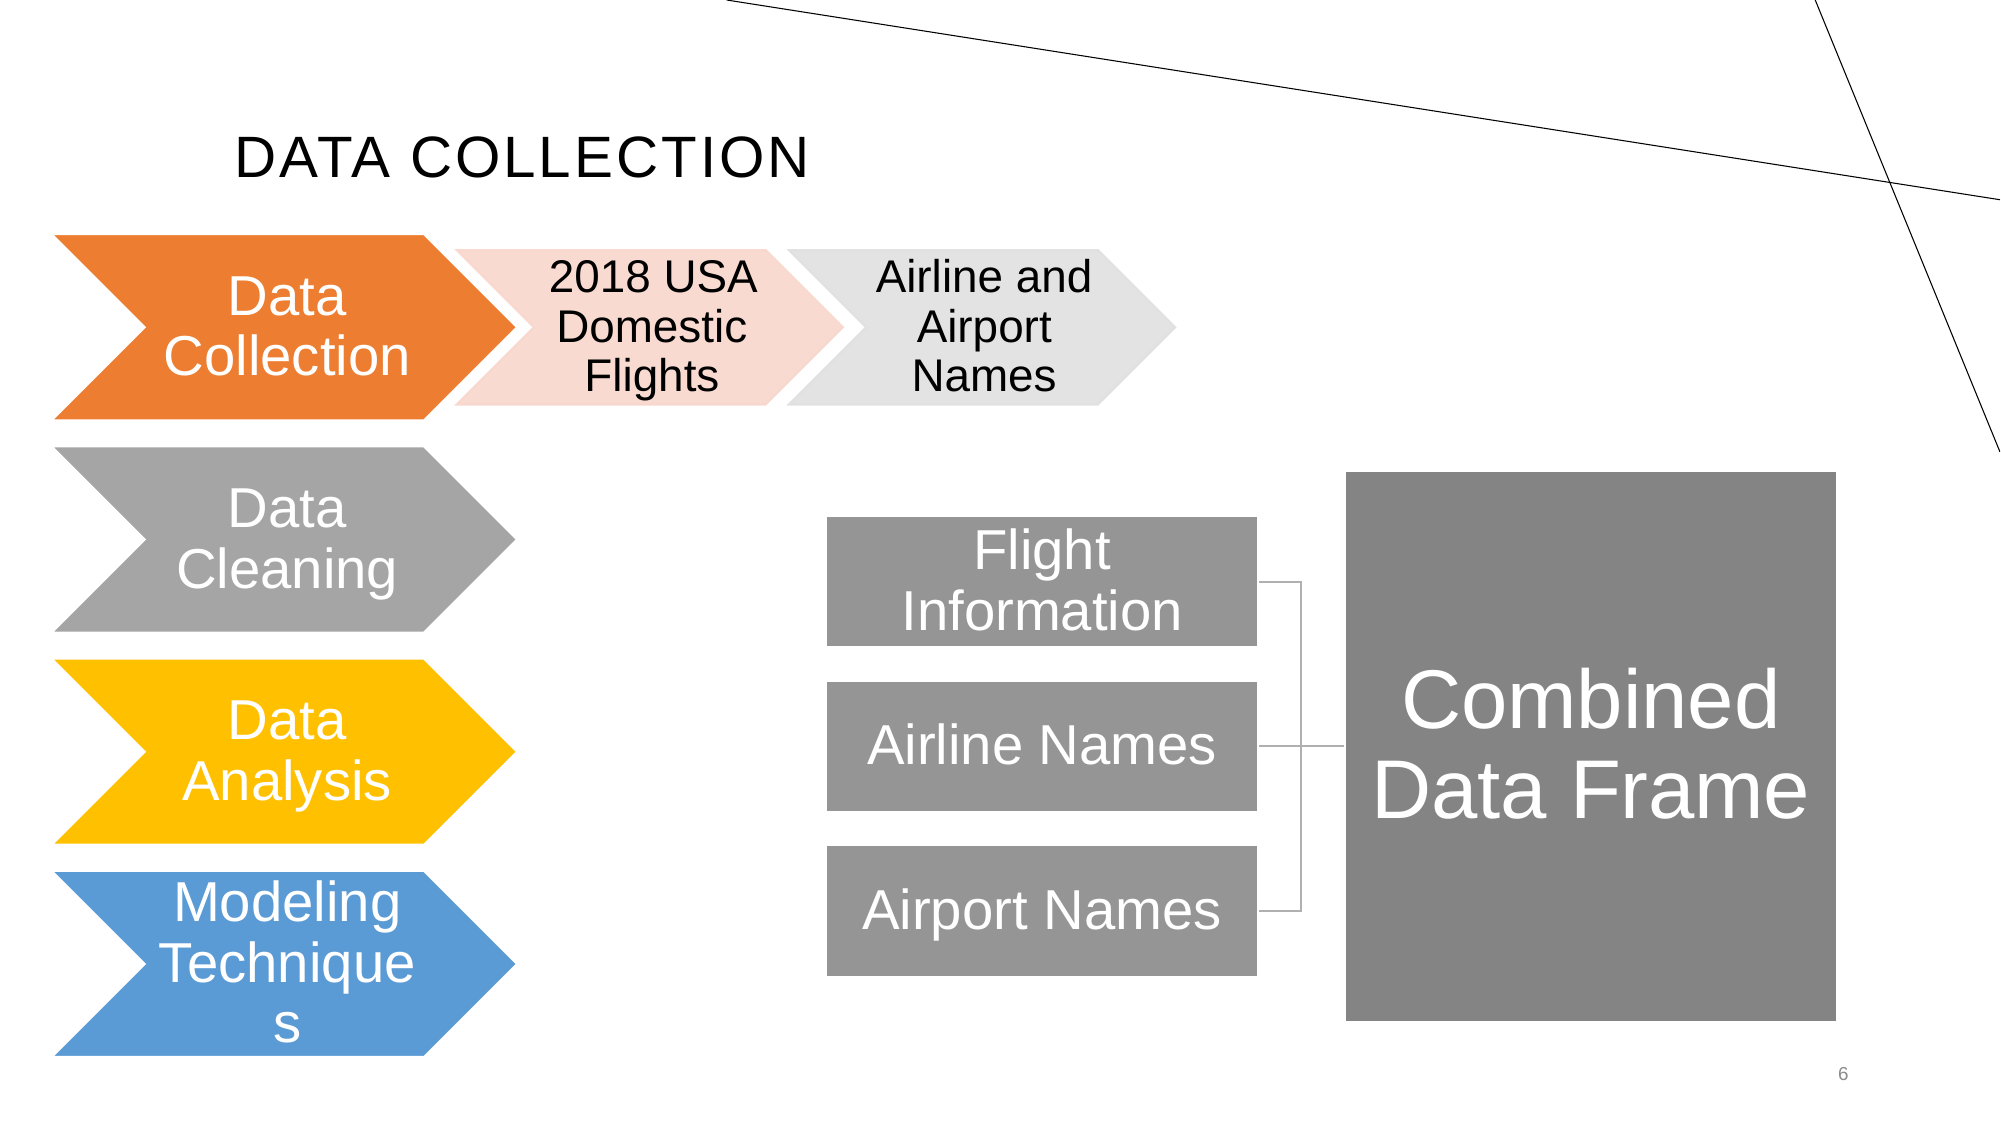

# Data Collection
Data Collection
2018 USA Domestic Flights
Airline and Airport Names
Data Cleaning
Data Analysis
Modeling Techniques

Combined Data Frame
Flight Information
Airline Names
Airport Names
6